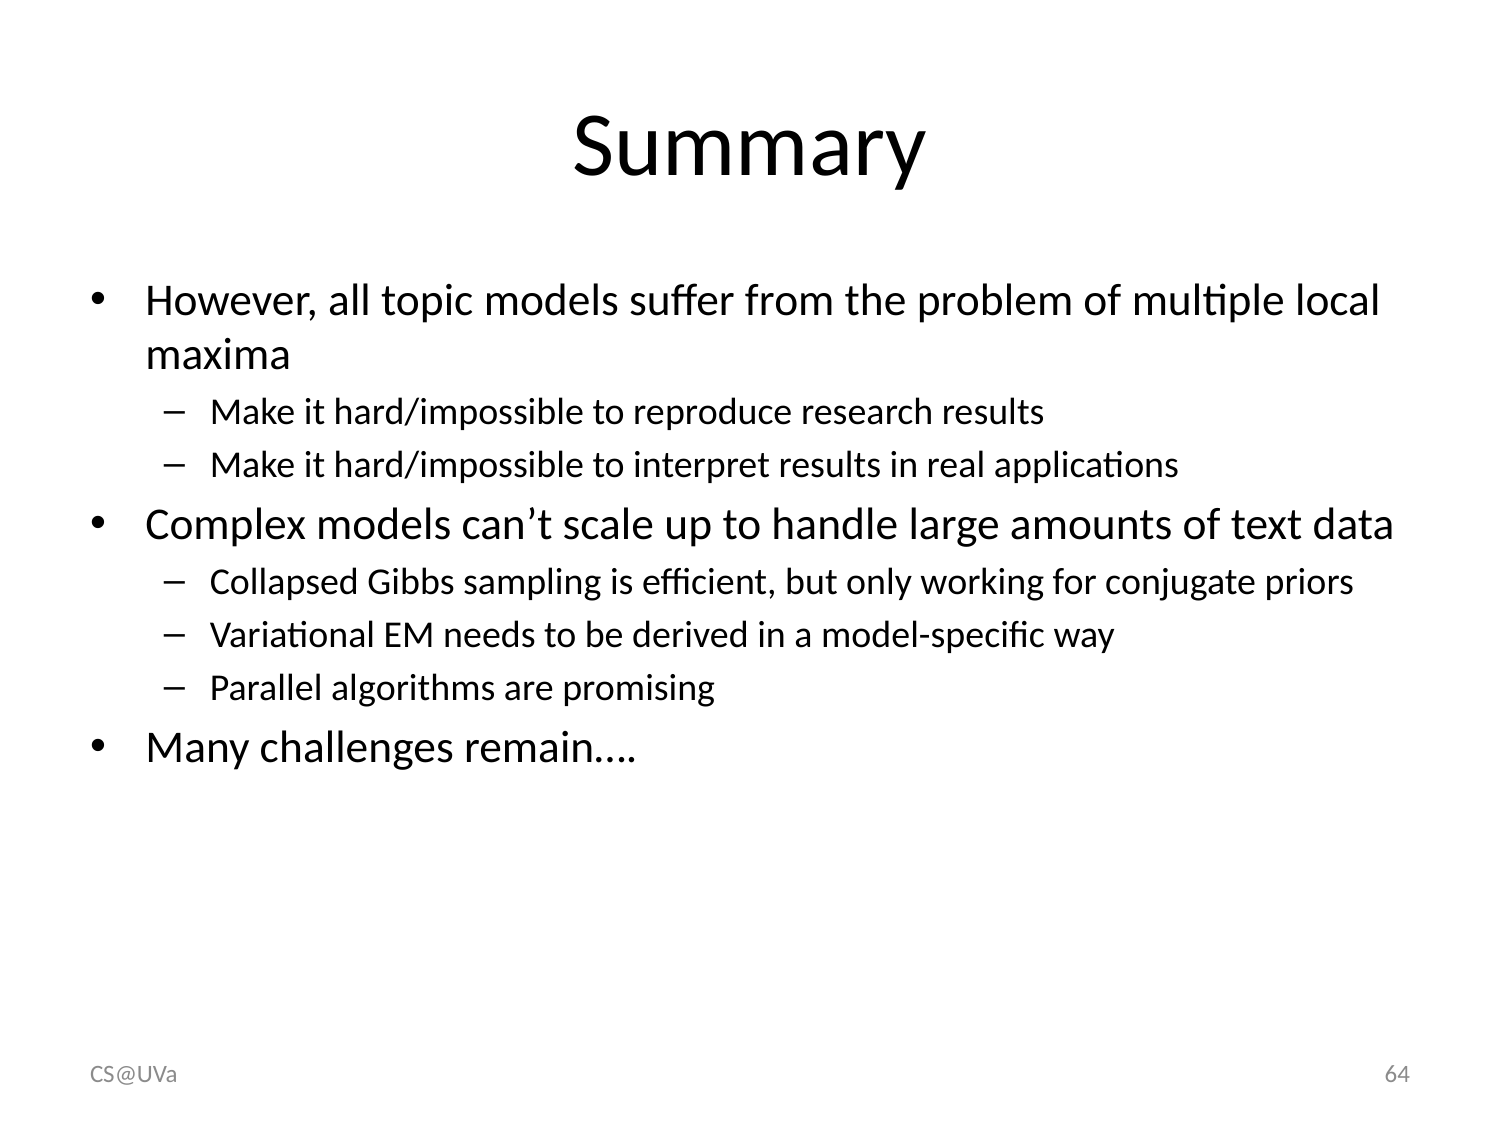

# Summary
However, all topic models suffer from the problem of multiple local maxima
Make it hard/impossible to reproduce research results
Make it hard/impossible to interpret results in real applications
Complex models can’t scale up to handle large amounts of text data
Collapsed Gibbs sampling is efficient, but only working for conjugate priors
Variational EM needs to be derived in a model-specific way
Parallel algorithms are promising
Many challenges remain….

CS@UVa
64